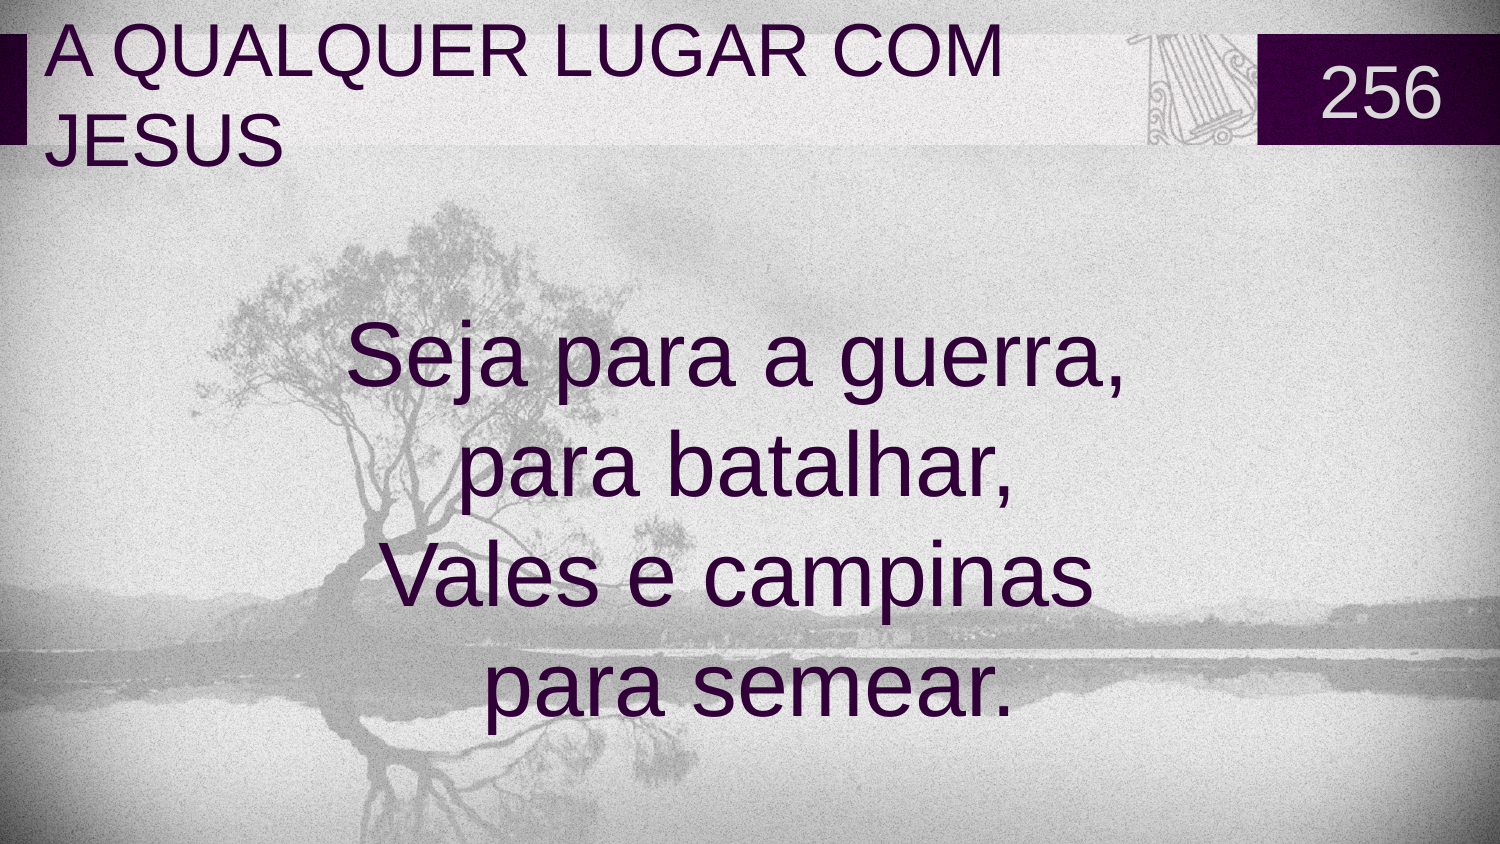

# A QUALQUER LUGAR COM JESUS
256
Seja para a guerra,
para batalhar,
Vales e campinas
para semear.